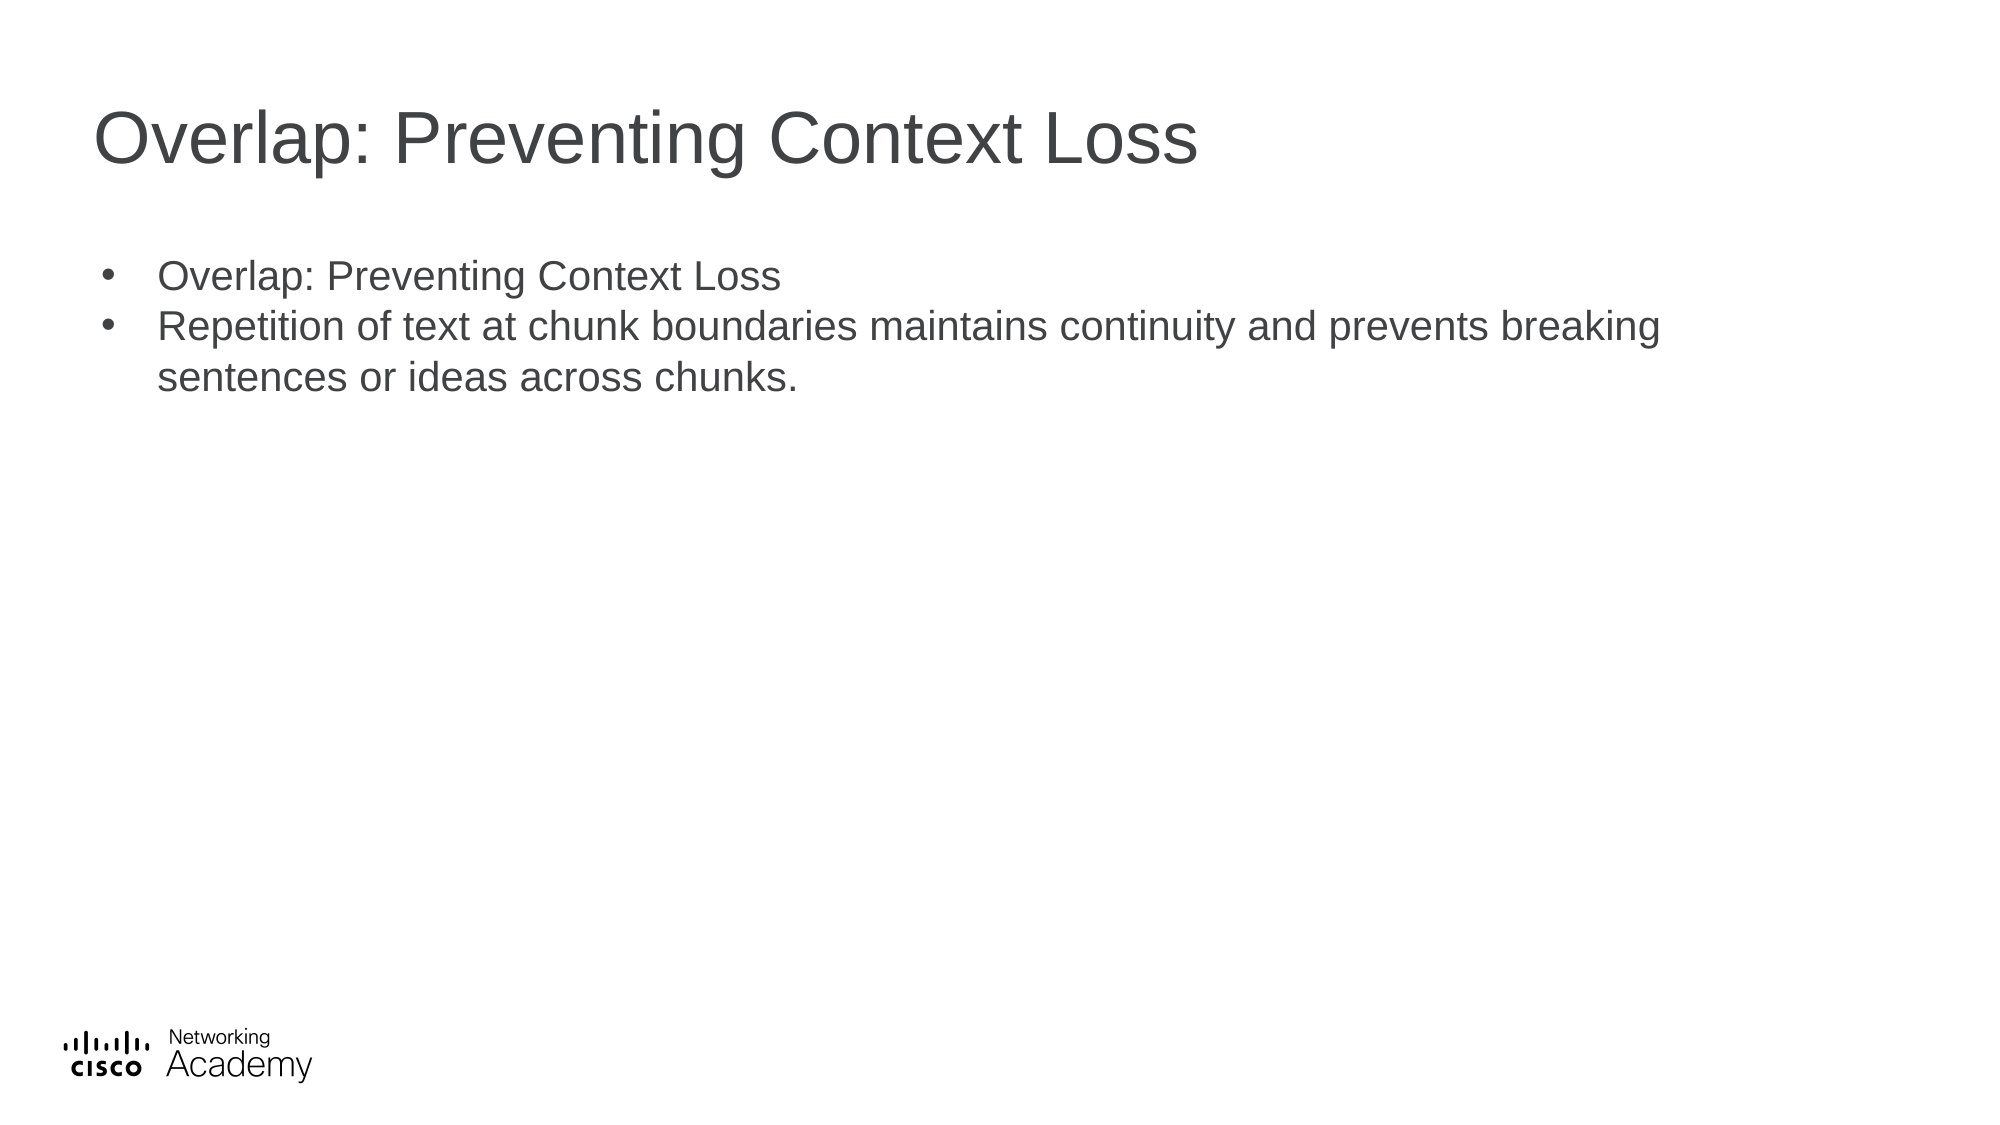

# Overlap: Preventing Context Loss

Overlap: Preventing Context Loss
Repetition of text at chunk boundaries maintains continuity and prevents breaking sentences or ideas across chunks.